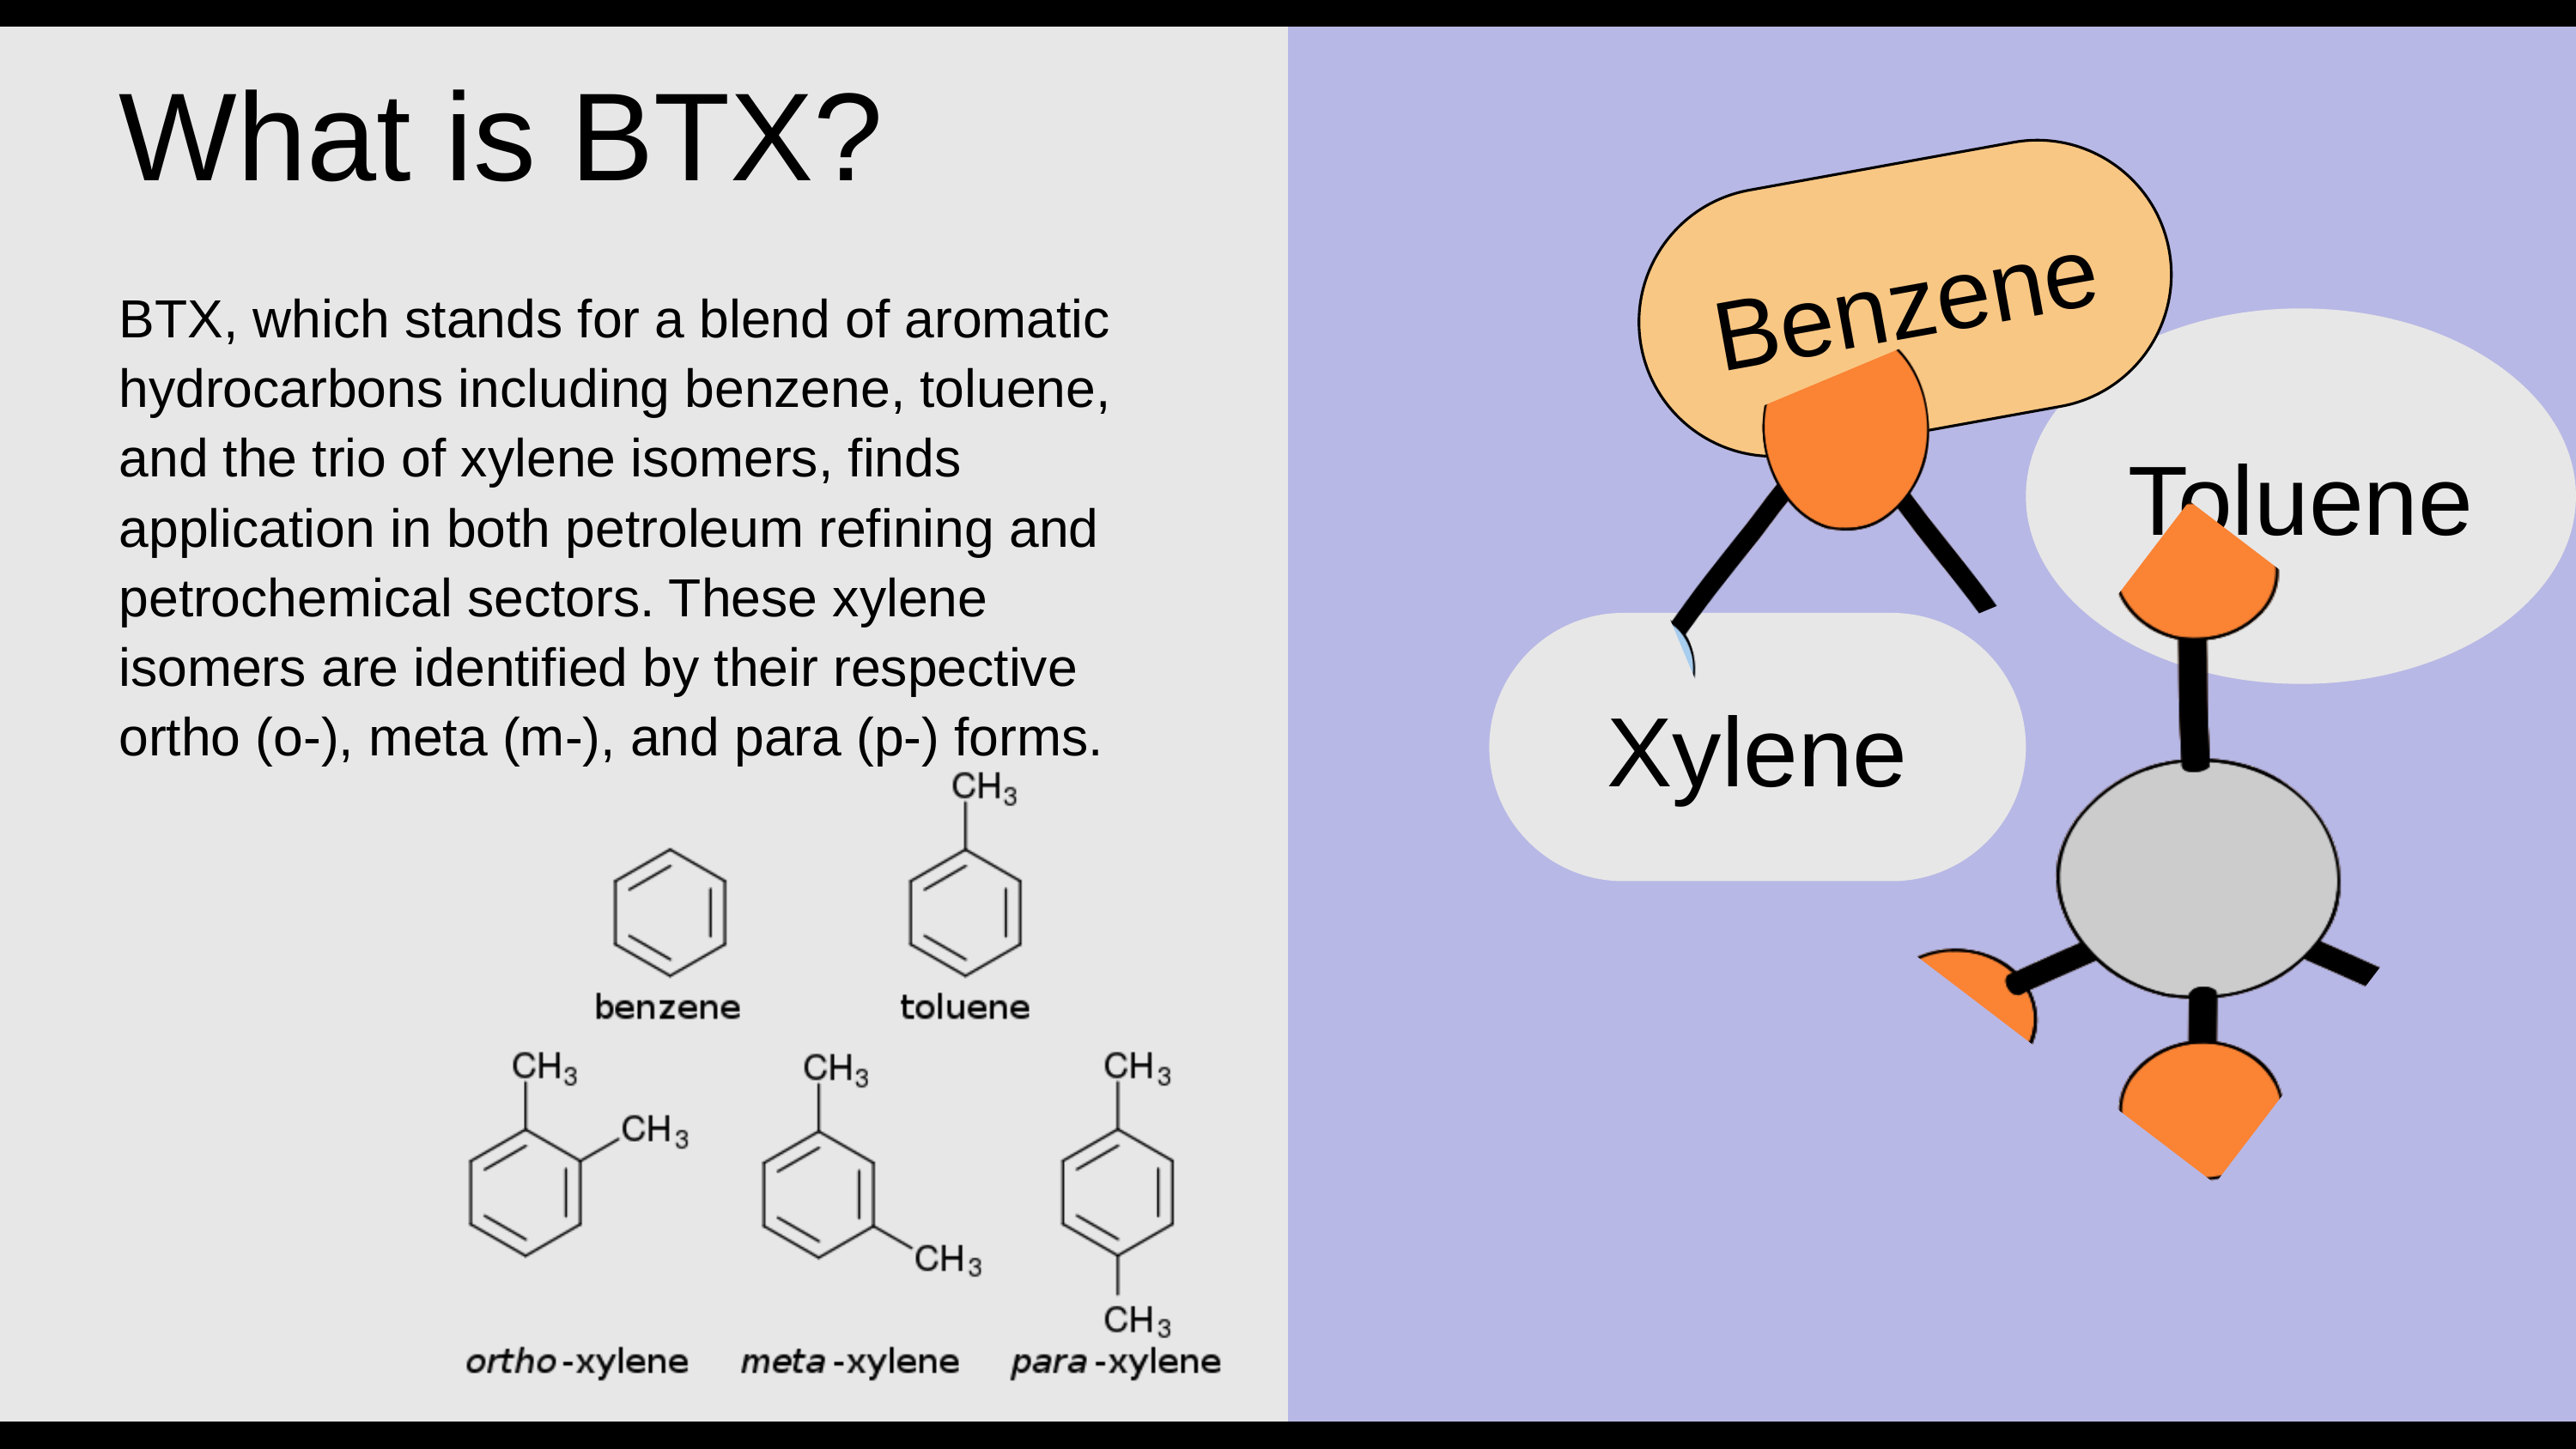

What is BTX?
BTX, which stands for a blend of aromatic hydrocarbons including benzene, toluene, and the trio of xylene isomers, finds application in both petroleum refining and petrochemical sectors. These xylene isomers are identified by their respective ortho (o-), meta (m-), and para (p-) forms.

Benzene

Toluene

Xylene